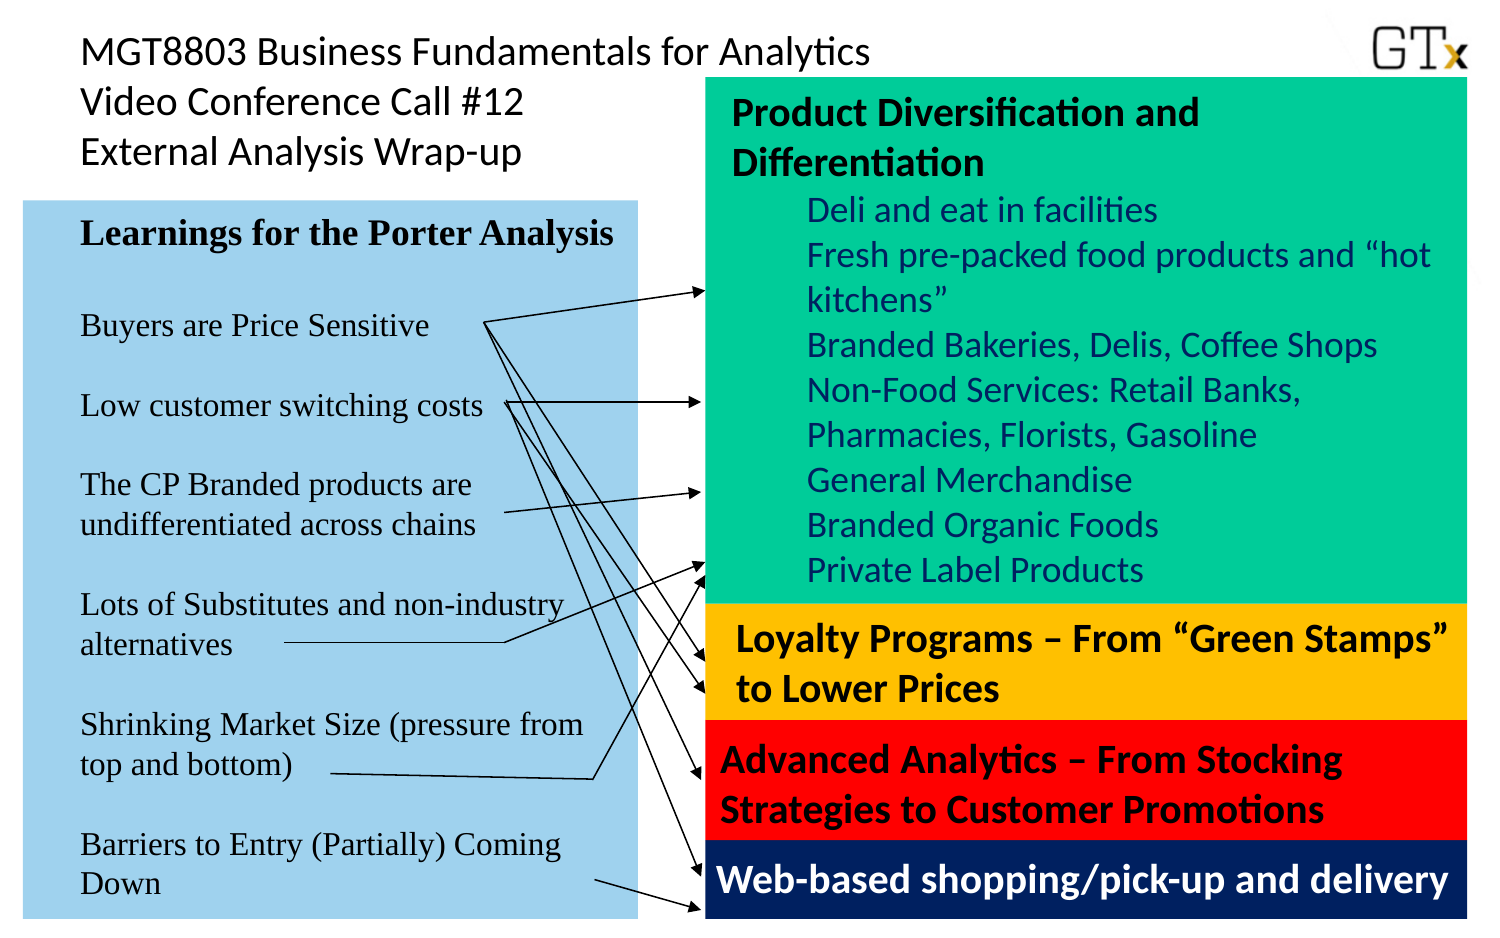

MGT8803 Business Fundamentals for Analytics
Video Conference Call #12
External Analysis Wrap-up

Product Diversification and Differentiation
Deli and eat in facilities
Fresh pre-packed food products and “hot kitchens”
Branded Bakeries, Delis, Coffee Shops
Non-Food Services: Retail Banks, Pharmacies, Florists, Gasoline
General Merchandise
Branded Organic Foods
Private Label Products

Loyalty Programs – From “Green Stamps” to Lower Prices

Advanced Analytics – From Stocking Strategies to Customer Promotions

Web-based shopping/pick-up and delivery

Learnings for the Porter Analysis

Buyers are Price Sensitive

Low customer switching costs

The CP Branded products are undifferentiated across chains

Lots of Substitutes and non-industry alternatives

Shrinking Market Size (pressure from top and bottom)

Barriers to Entry (Partially) Coming Down